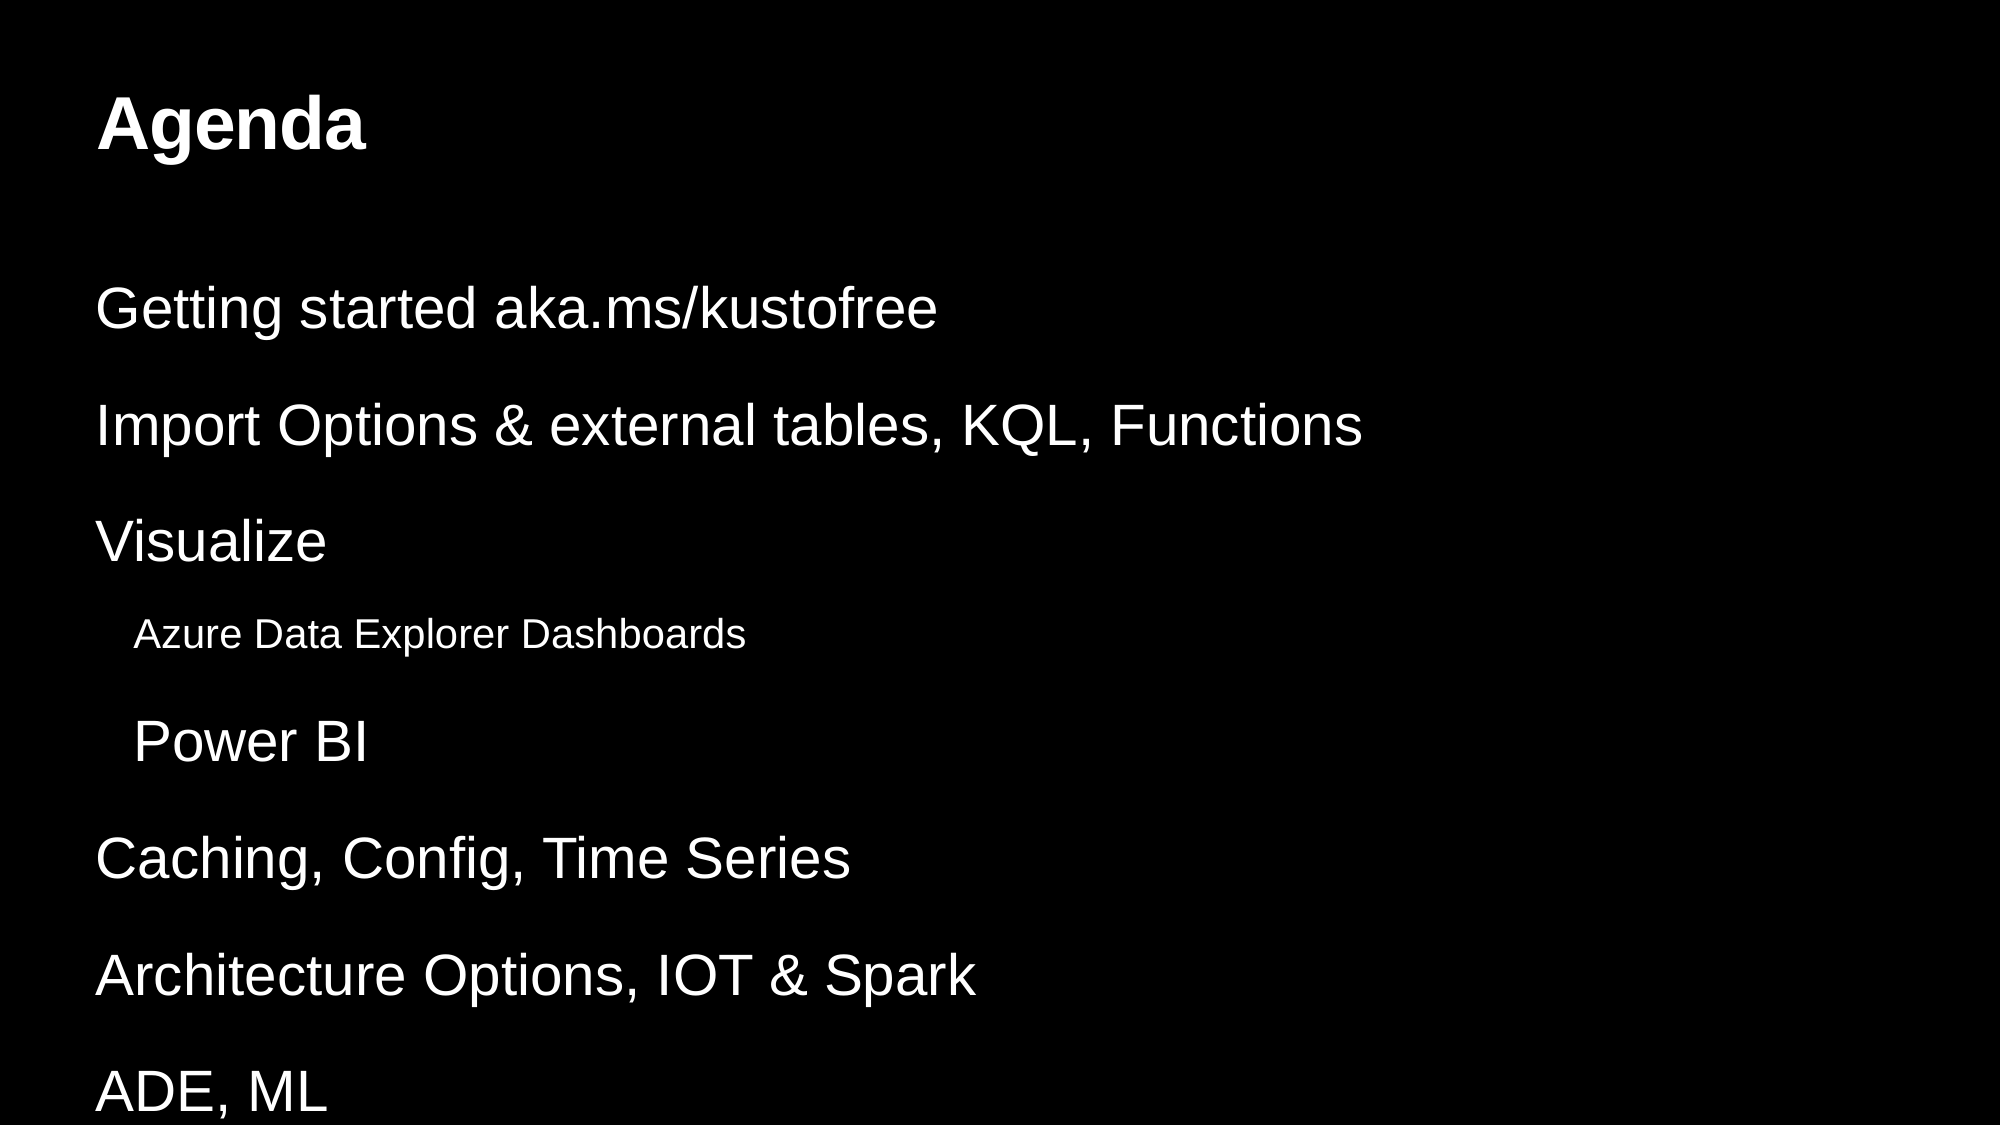

# Agenda
Getting started aka.ms/kustofree
Import Options & external tables, KQL, Functions
Visualize
Azure Data Explorer Dashboards
Power BI
Caching, Config, Time Series
Architecture Options, IOT & Spark
ADE, ML